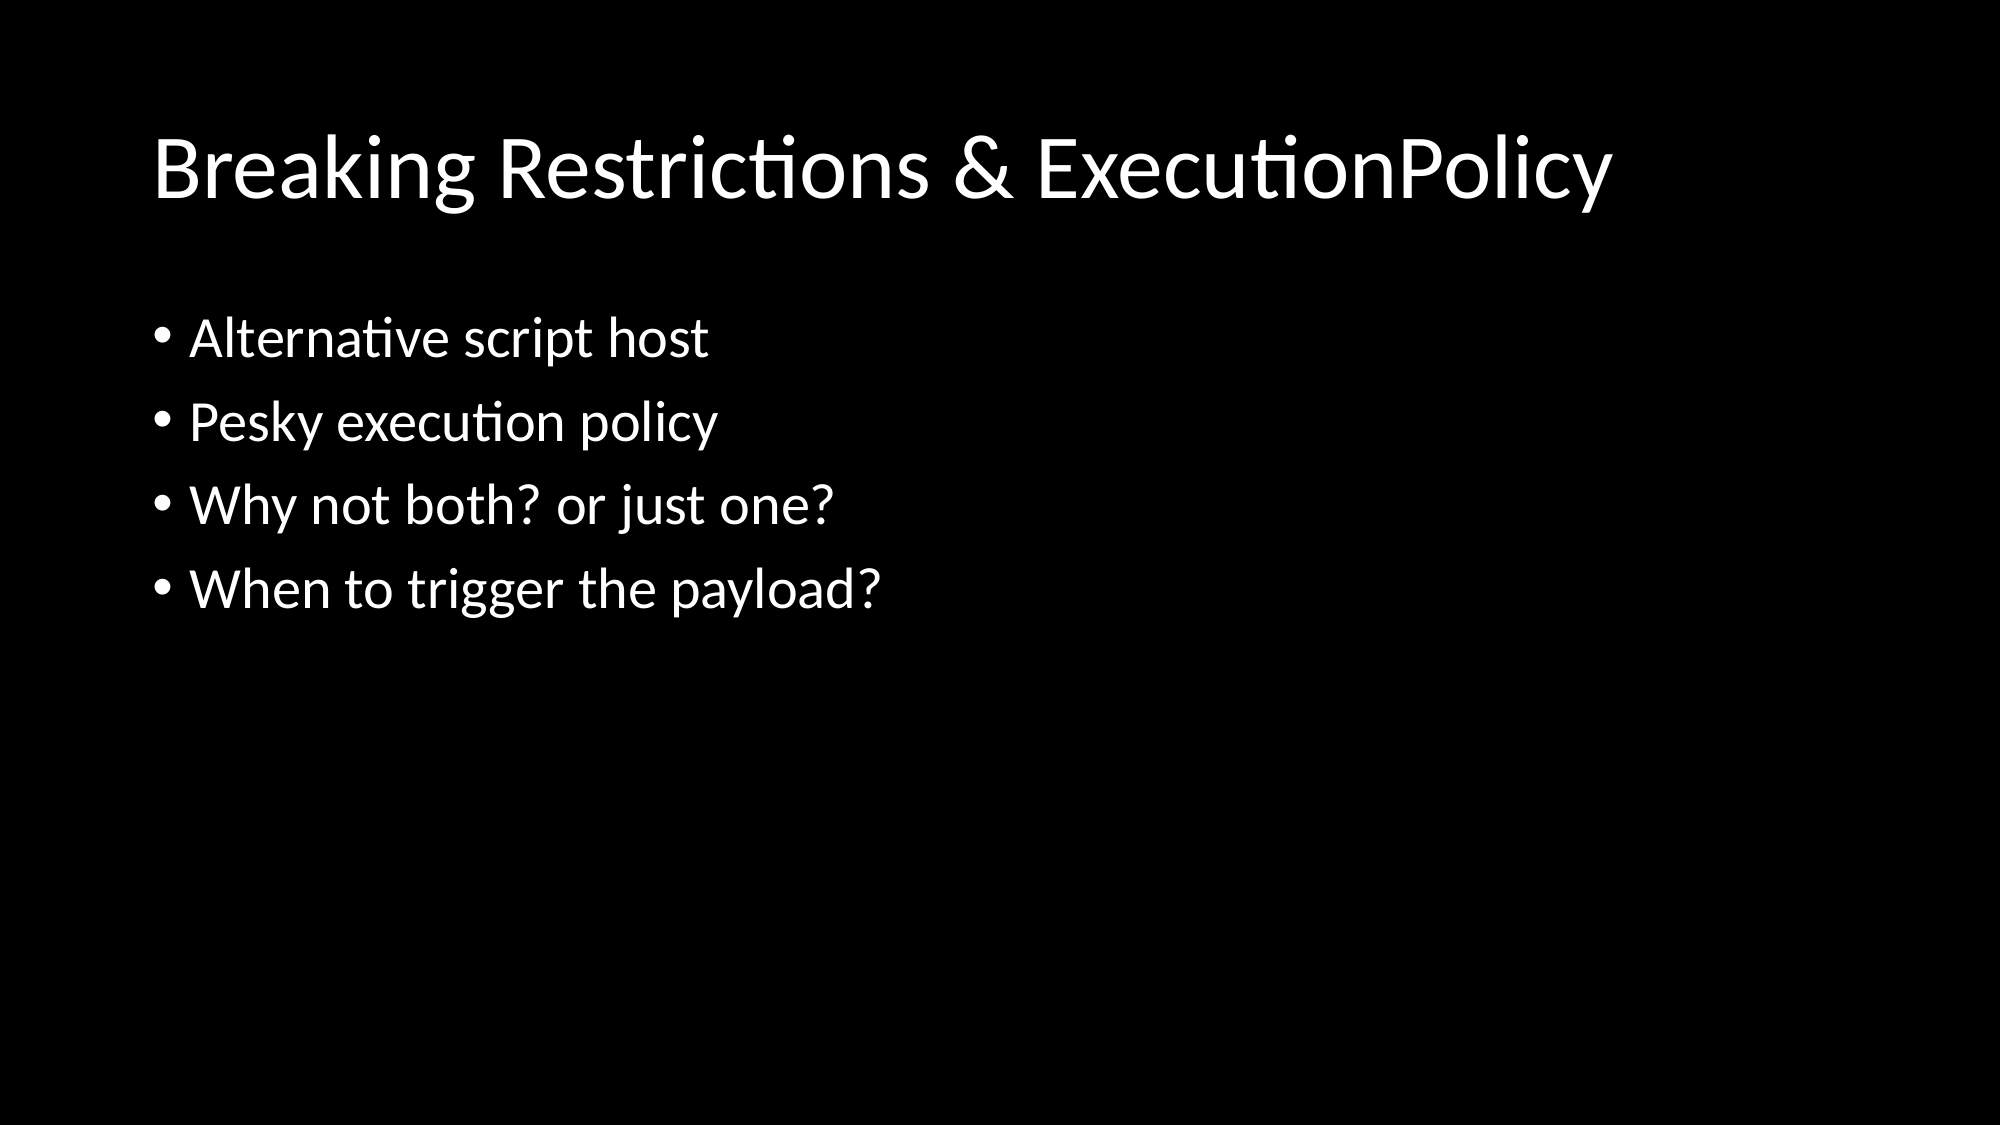

# Breaking Restrictions & ExecutionPolicy
Alternative script host
Pesky execution policy
Why not both? or just one?
When to trigger the payload?